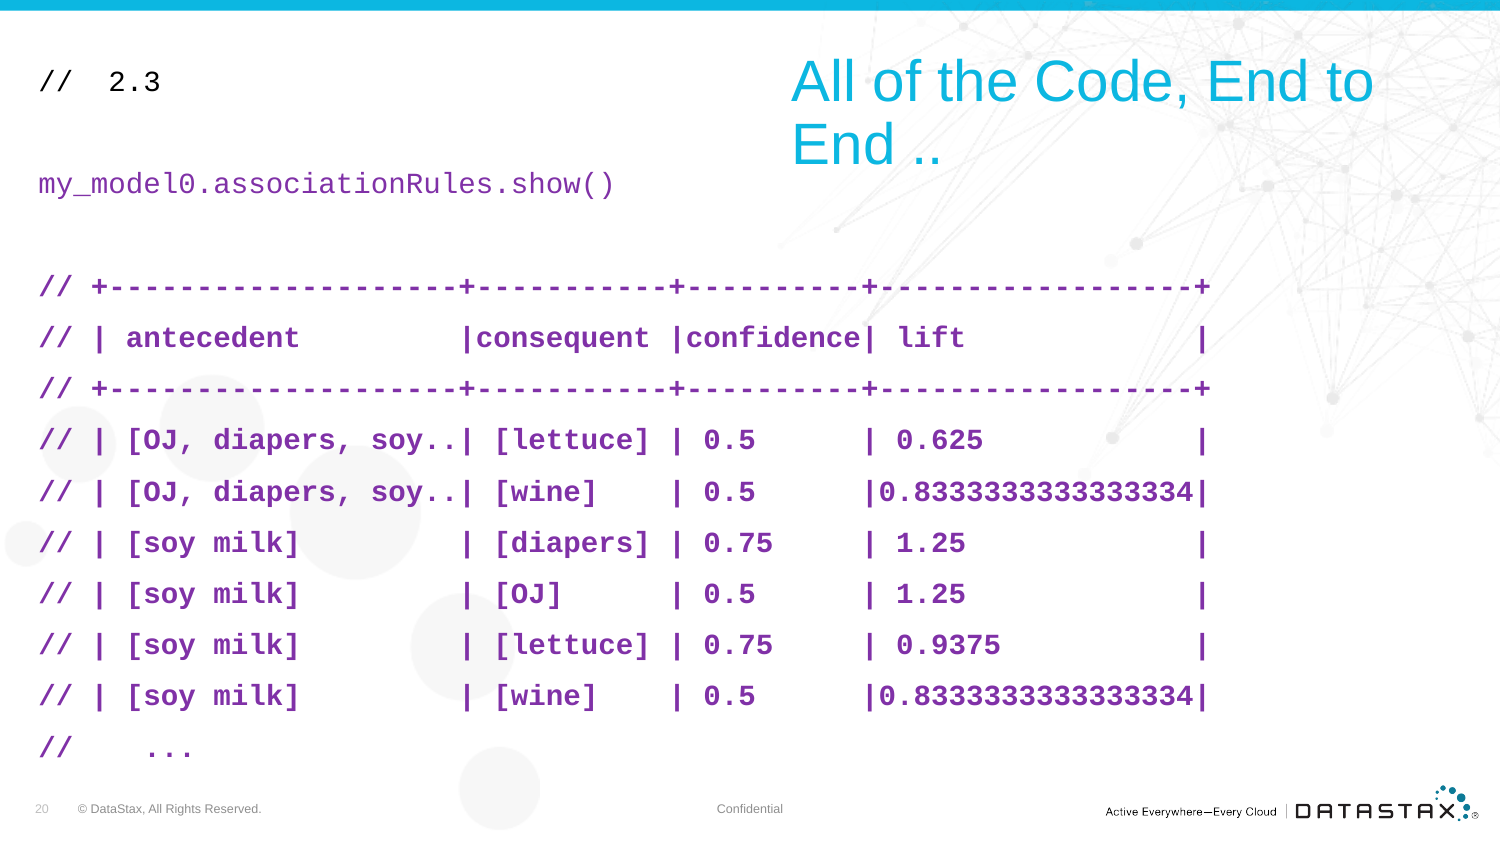

//  2.3

my_model0.associationRules.show()

// +--------------------+-----------+----------+------------------+
// | antecedent         |consequent |confidence| lift             |
// +--------------------+-----------+----------+------------------+
// | [OJ, diapers, soy..| [lettuce] | 0.5      | 0.625            |
// | [OJ, diapers, soy..| [wine]    | 0.5      |0.8333333333333334|
// | [soy milk]         | [diapers] | 0.75     | 1.25             |
// | [soy milk]         | [OJ]      | 0.5      | 1.25             |
// | [soy milk]         | [lettuce] | 0.75     | 0.9375           |
// | [soy milk]         | [wine]    | 0.5      |0.8333333333333334|
//    ...
# All of the Code, End to End ..
20
Confidential
© DataStax, All Rights Reserved.